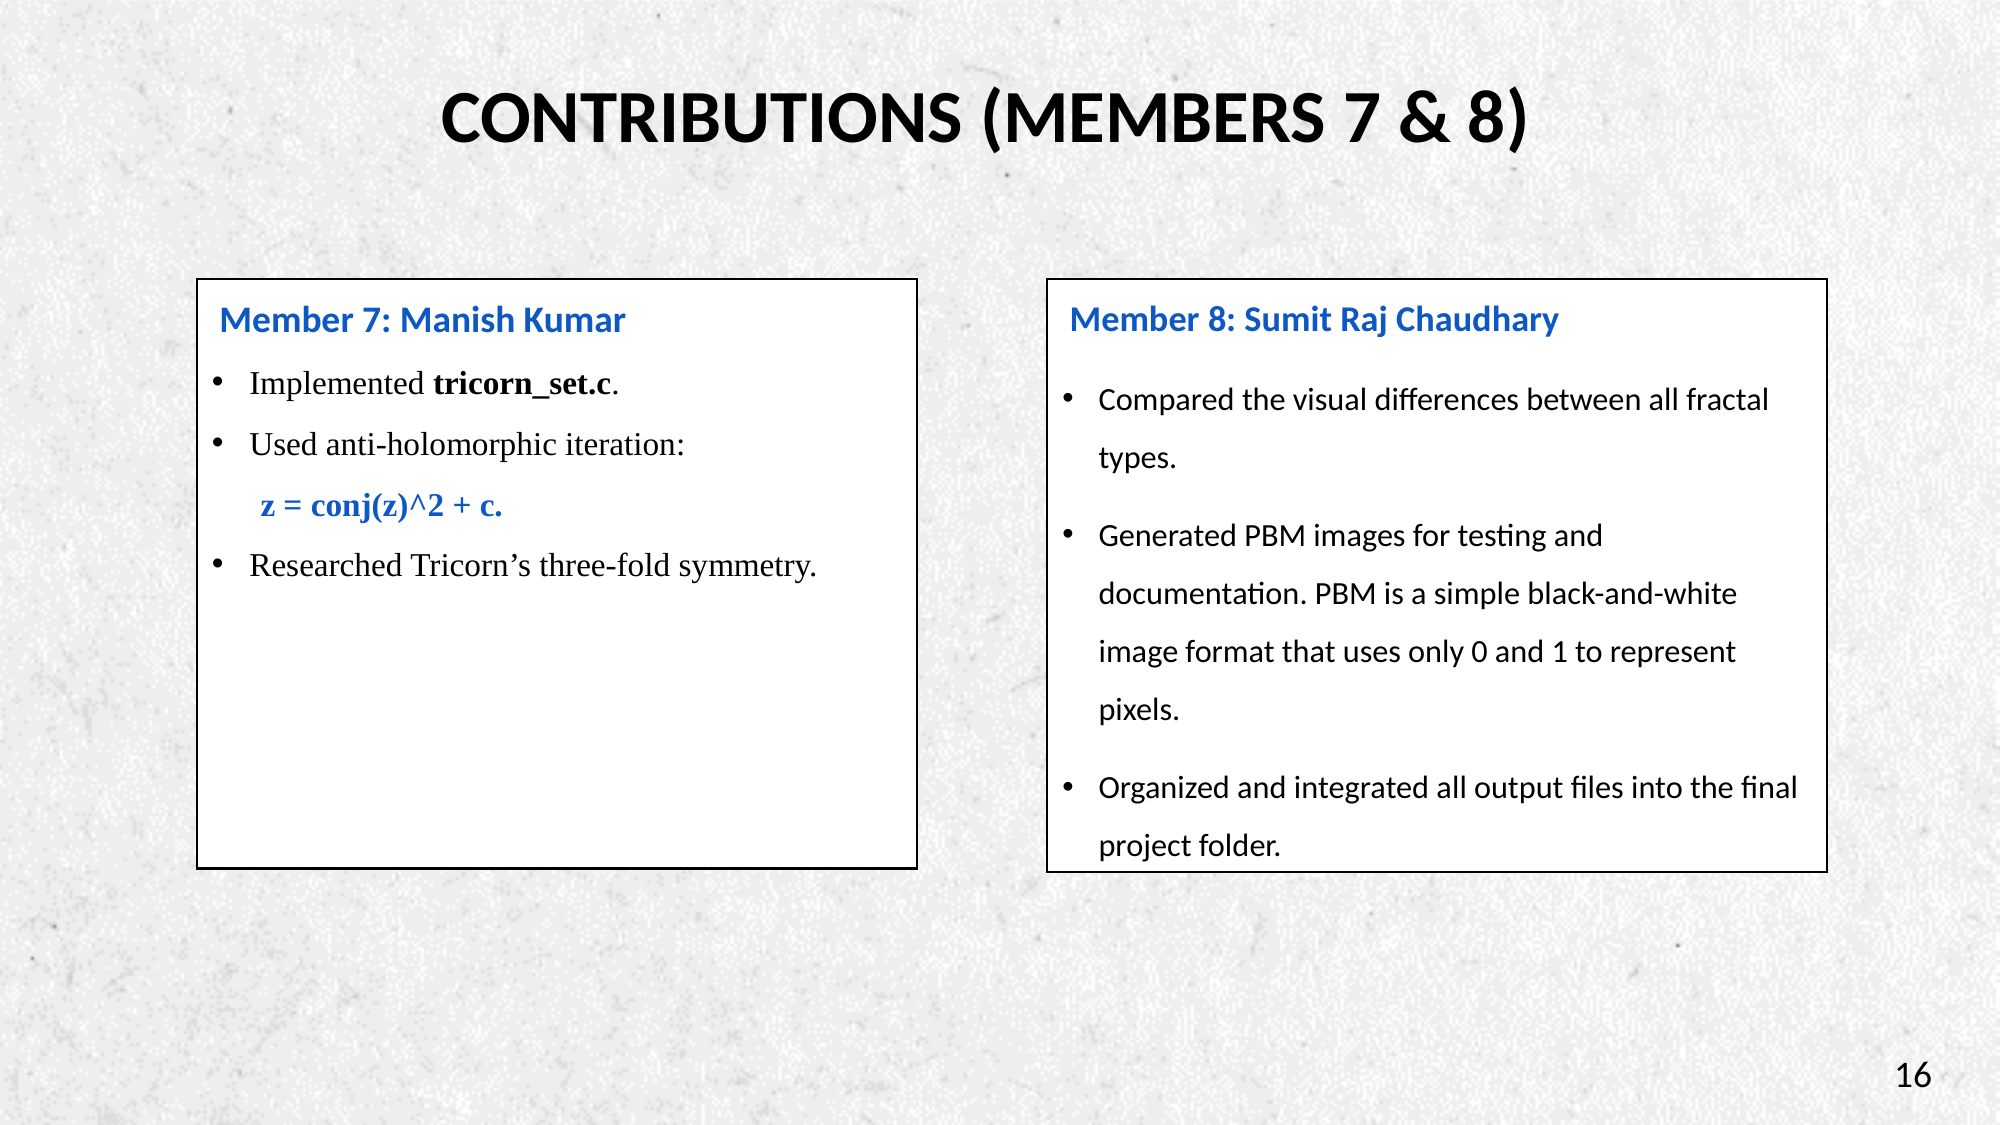

Contributions (Members 7 & 8)
Member 7: Manish Kumar
Implemented tricorn_set.c.
Used anti-holomorphic iteration:
     z = conj(z)^2 + c.
Researched Tricorn’s three-fold symmetry.

Member 8: Sumit Raj Chaudhary
Compared the visual differences between all fractal types.
Generated PBM images for testing and documentation. PBM is a simple black-and-white image format that uses only 0 and 1 to represent pixels.
Organized and integrated all output files into the final project folder.

16